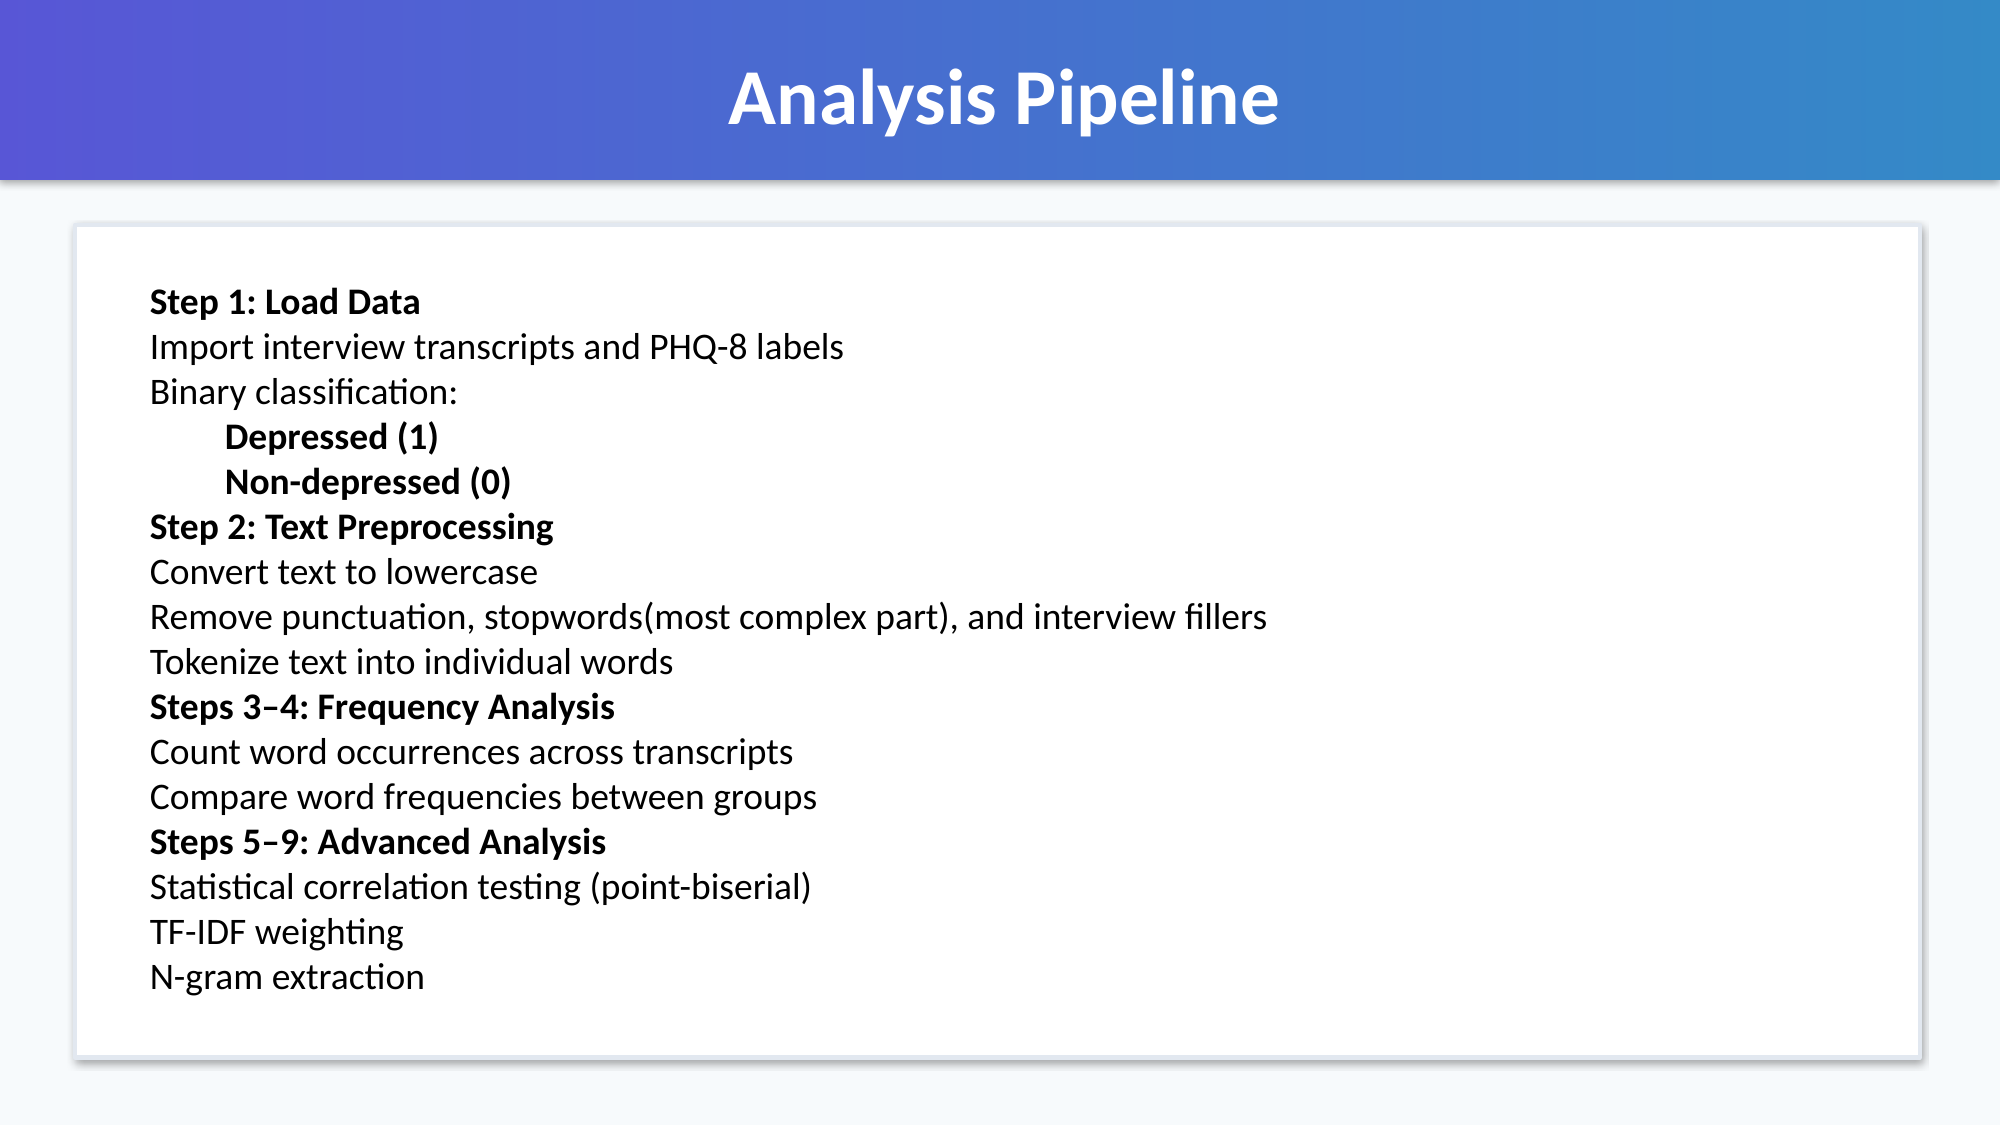

Analysis Pipeline

Step 1: Load Data
Import interview transcripts and PHQ-8 labels
Binary classification:
Depressed (1)
Non-depressed (0)
Step 2: Text Preprocessing
Convert text to lowercase
Remove punctuation, stopwords(most complex part), and interview fillers
Tokenize text into individual words
Steps 3–4: Frequency Analysis
Count word occurrences across transcripts
Compare word frequencies between groups
Steps 5–9: Advanced Analysis
Statistical correlation testing (point-biserial)
TF-IDF weighting
N-gram extraction